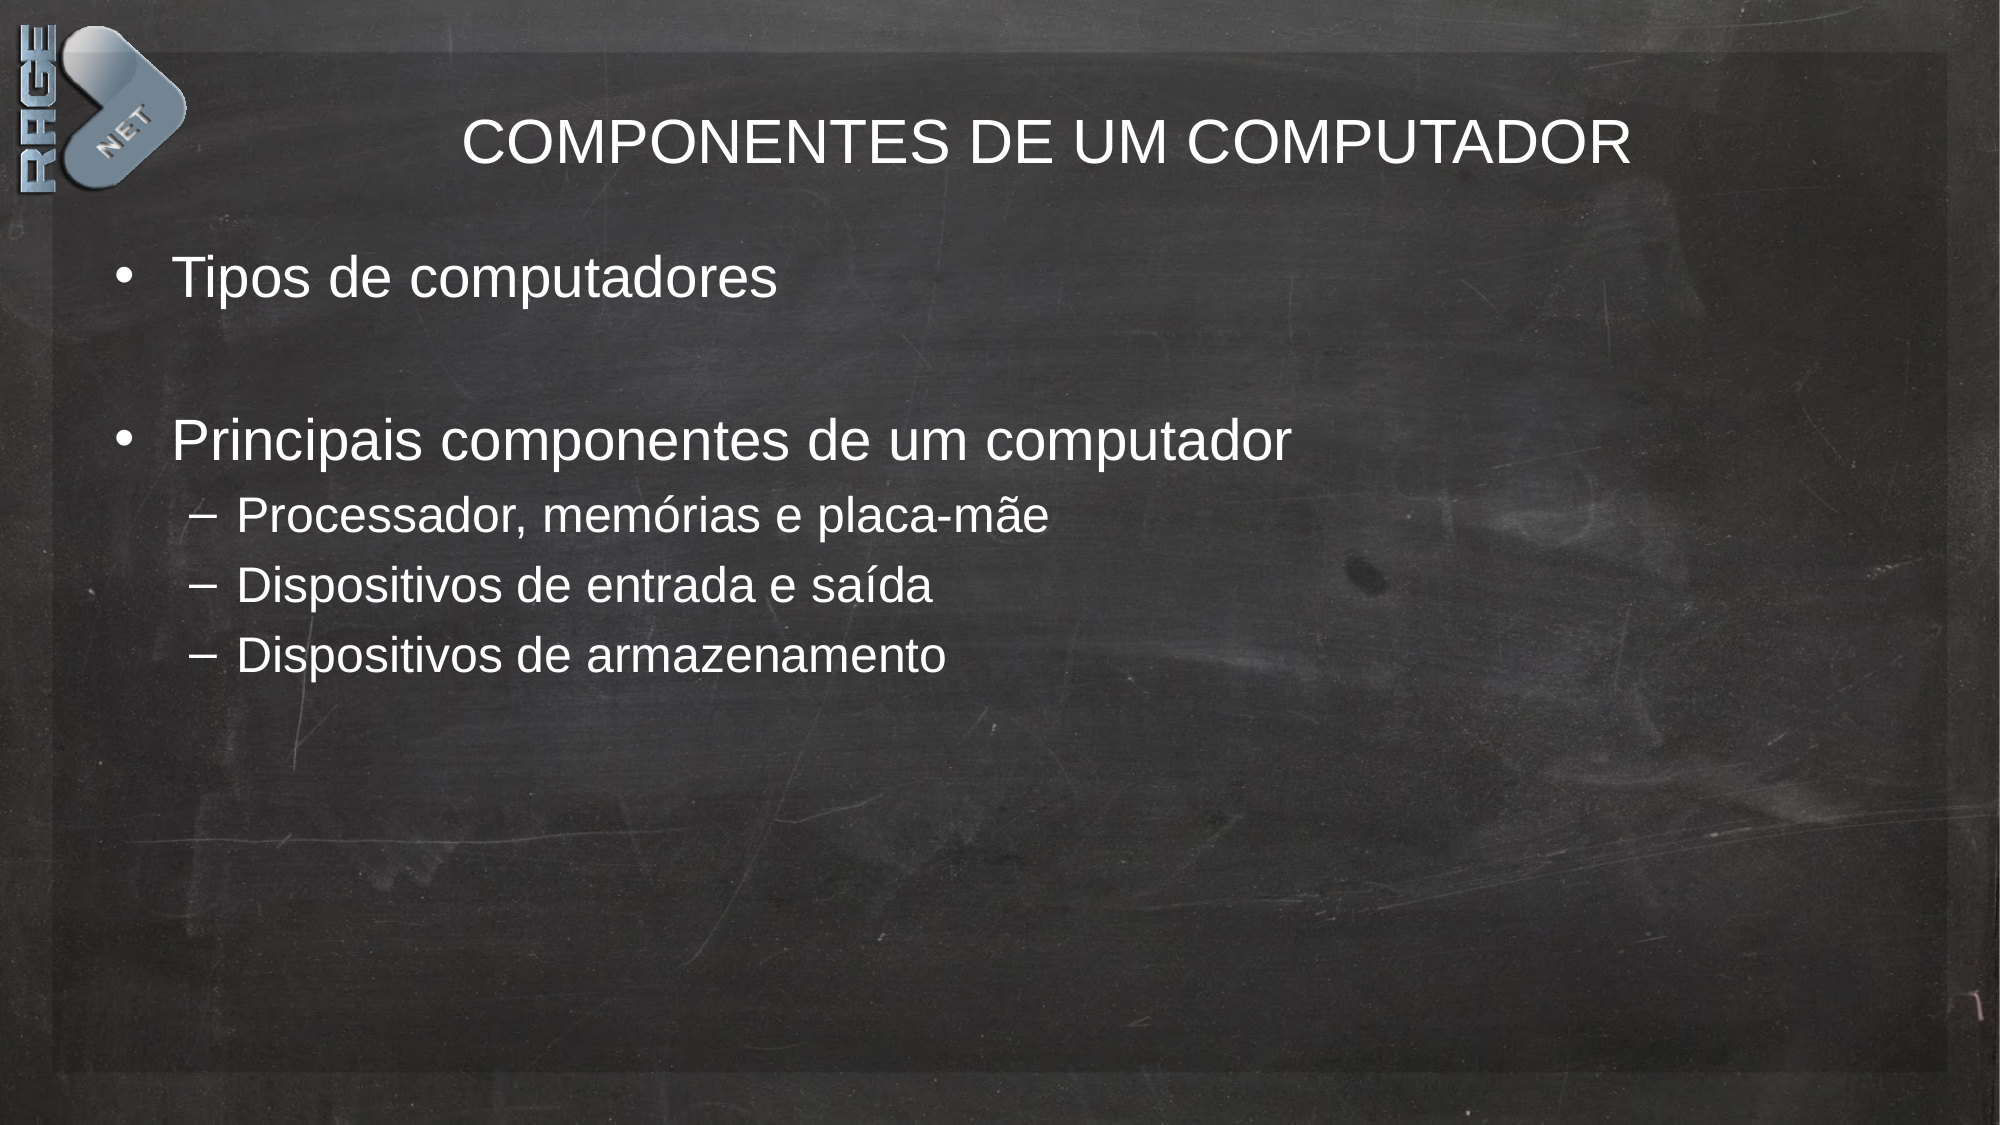

# Componentes de um computador
Tipos de computadores

Principais componentes de um computador
Processador, memórias e placa-mãe
Dispositivos de entrada e saída
Dispositivos de armazenamento